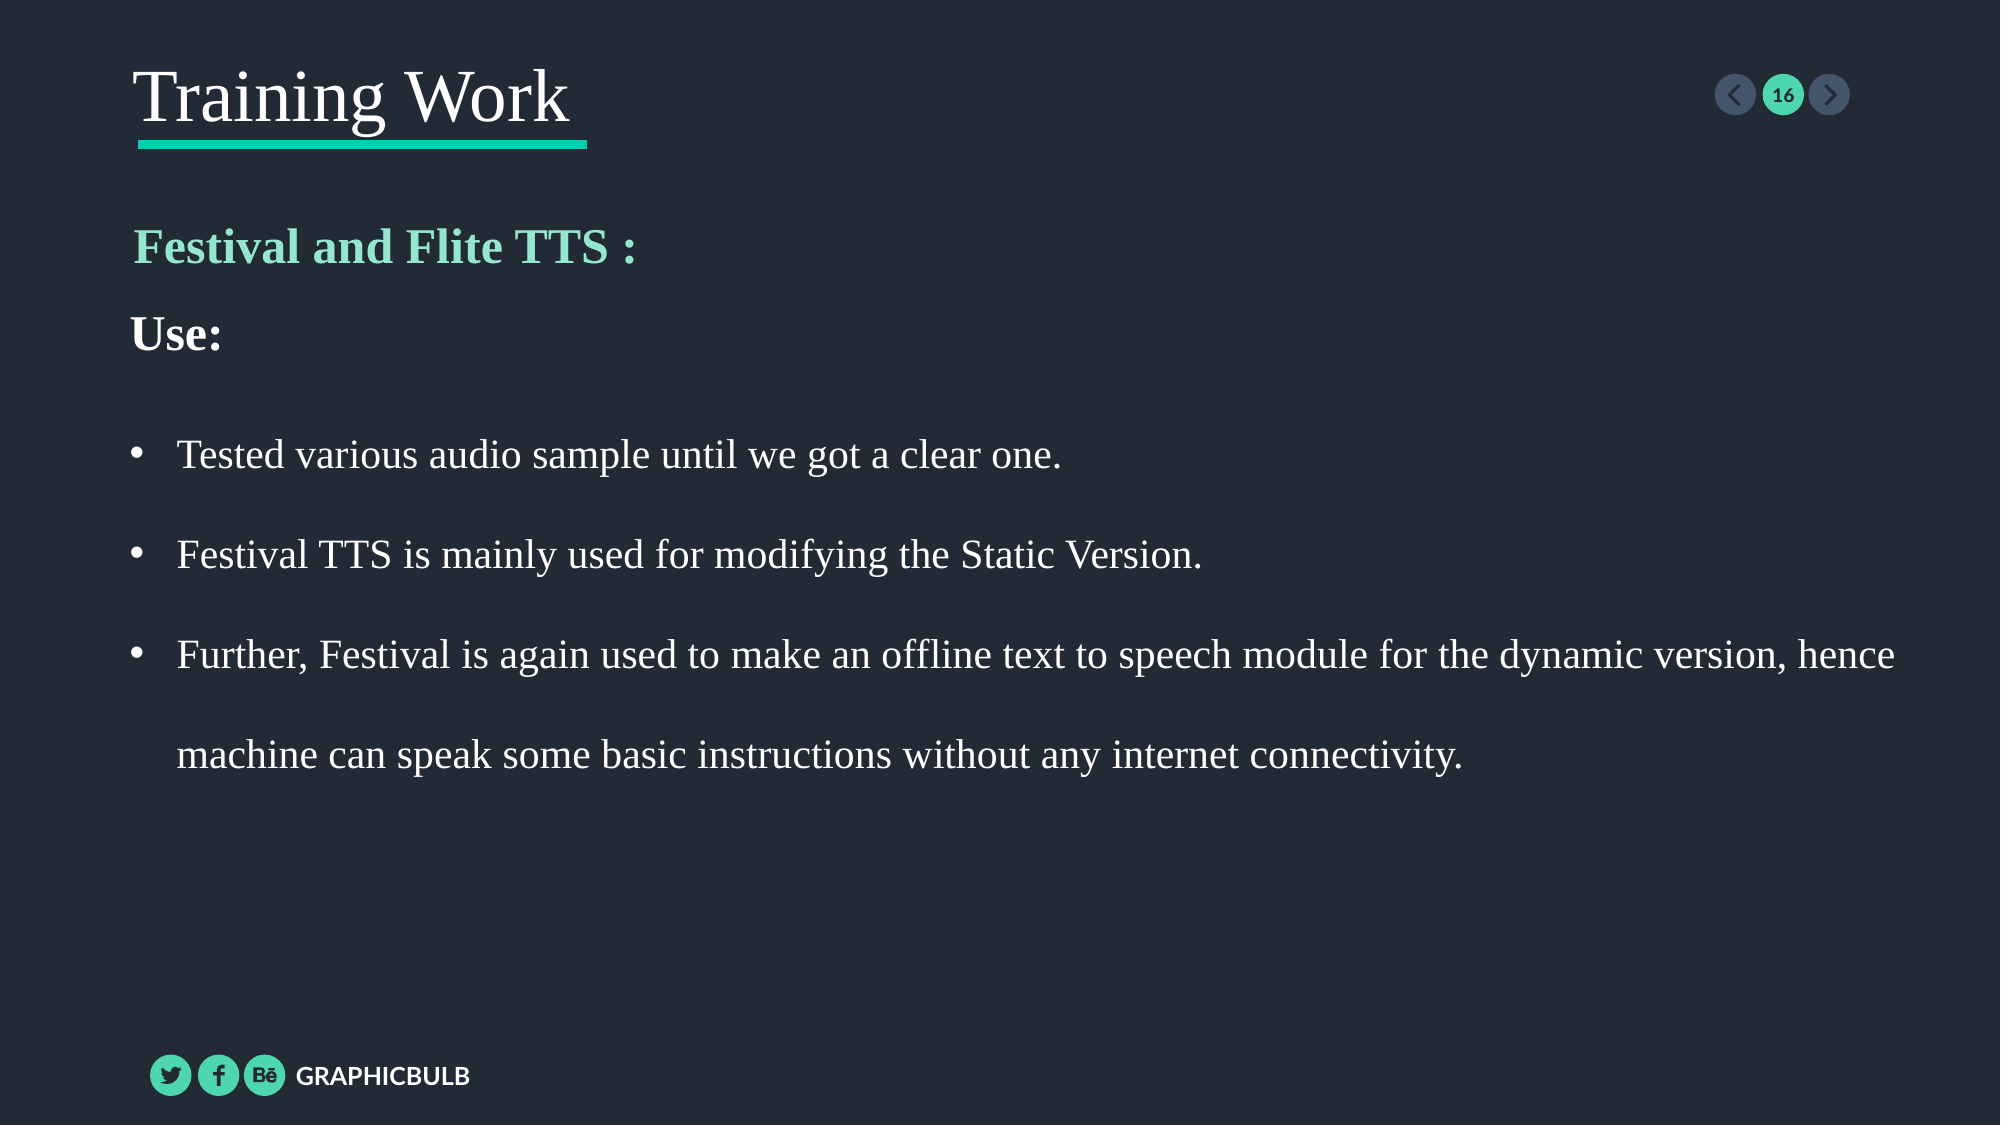

Training Work
Festival and Flite TTS :
Use:
Tested various audio sample until we got a clear one.
Festival TTS is mainly used for modifying the Static Version.
Further, Festival is again used to make an offline text to speech module for the dynamic version, hence machine can speak some basic instructions without any internet connectivity.